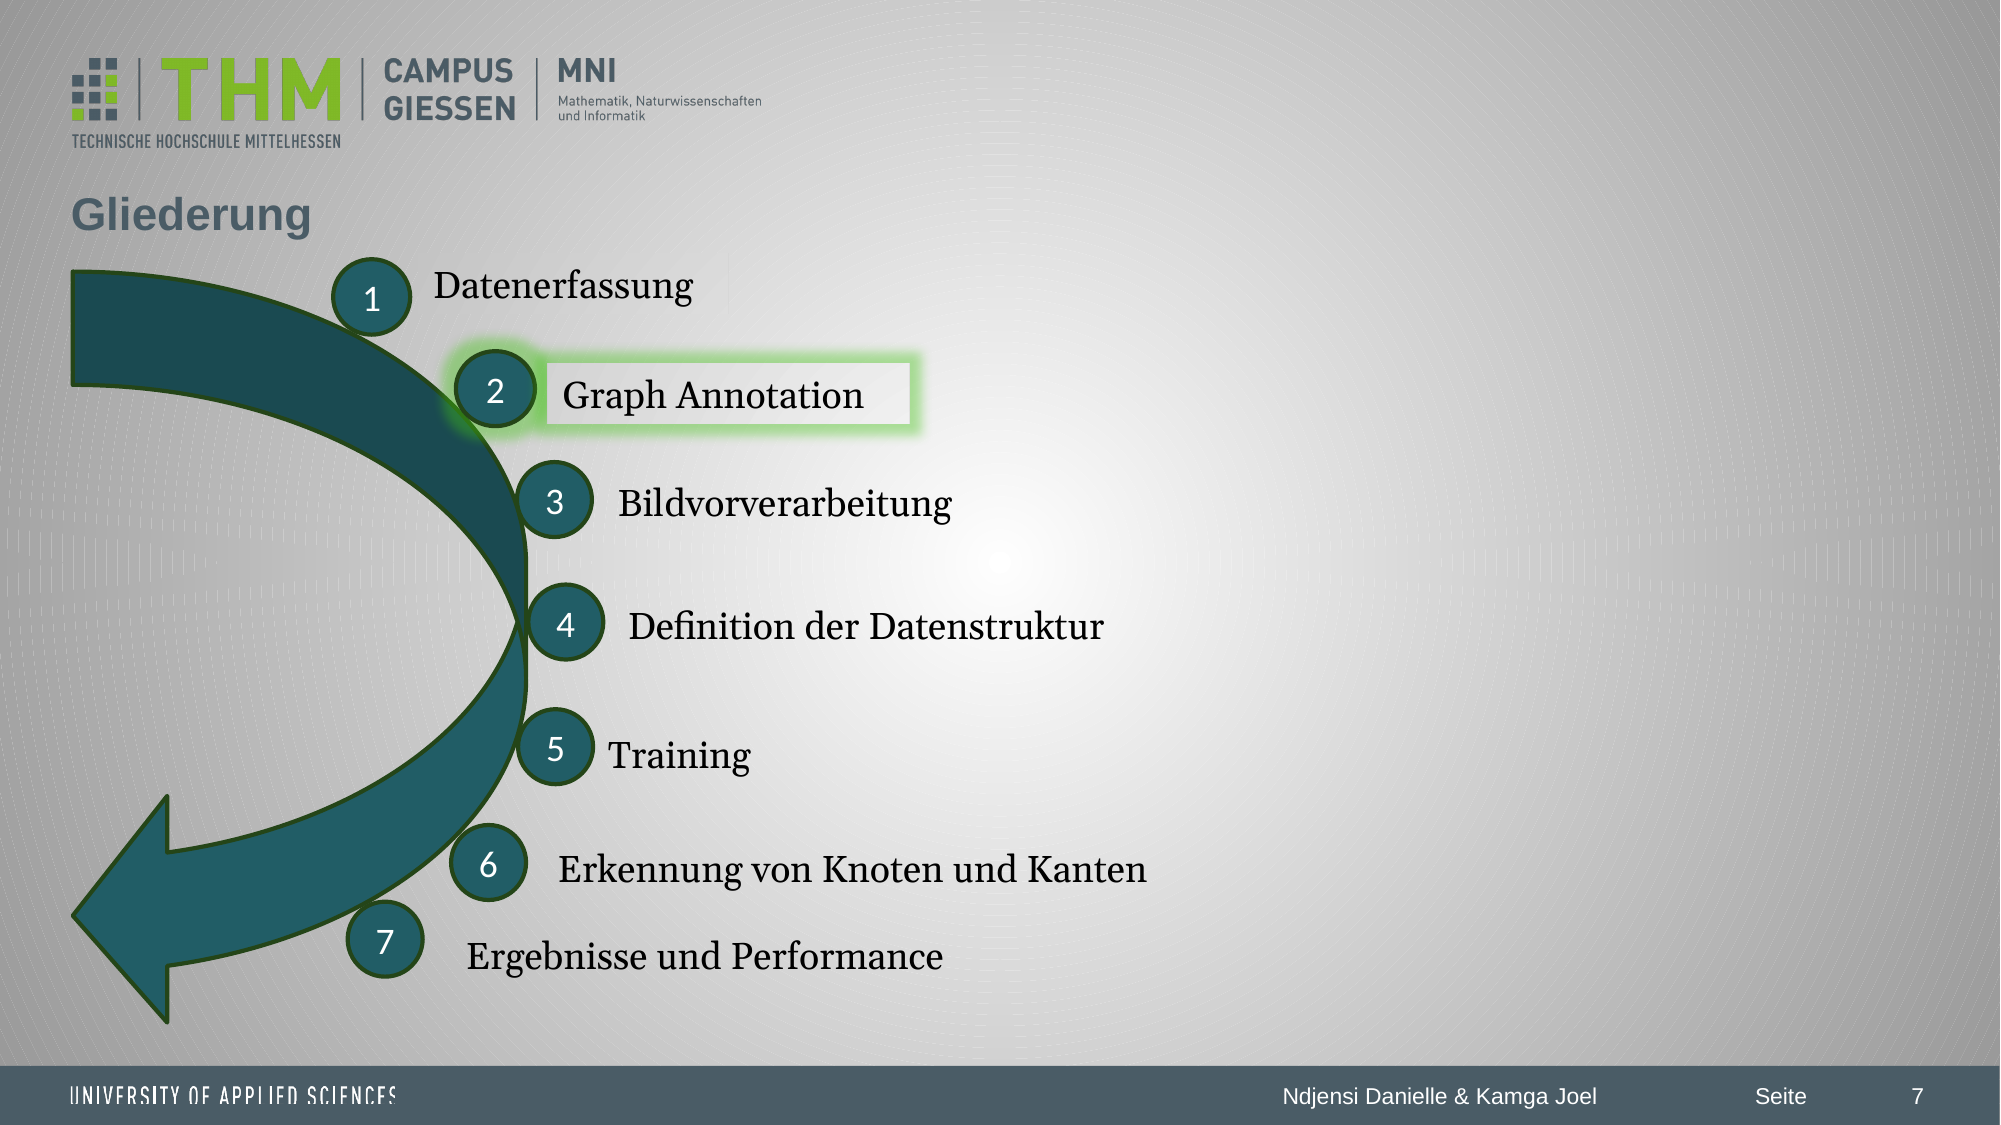

# Gliederung
Datenerfassung
1

2
Graph Annotation
3
Bildvorverarbeitung
4
Definition der Datenstruktur
5
Training
6
Erkennung von Knoten und Kanten
7
Ergebnisse und Performance
7